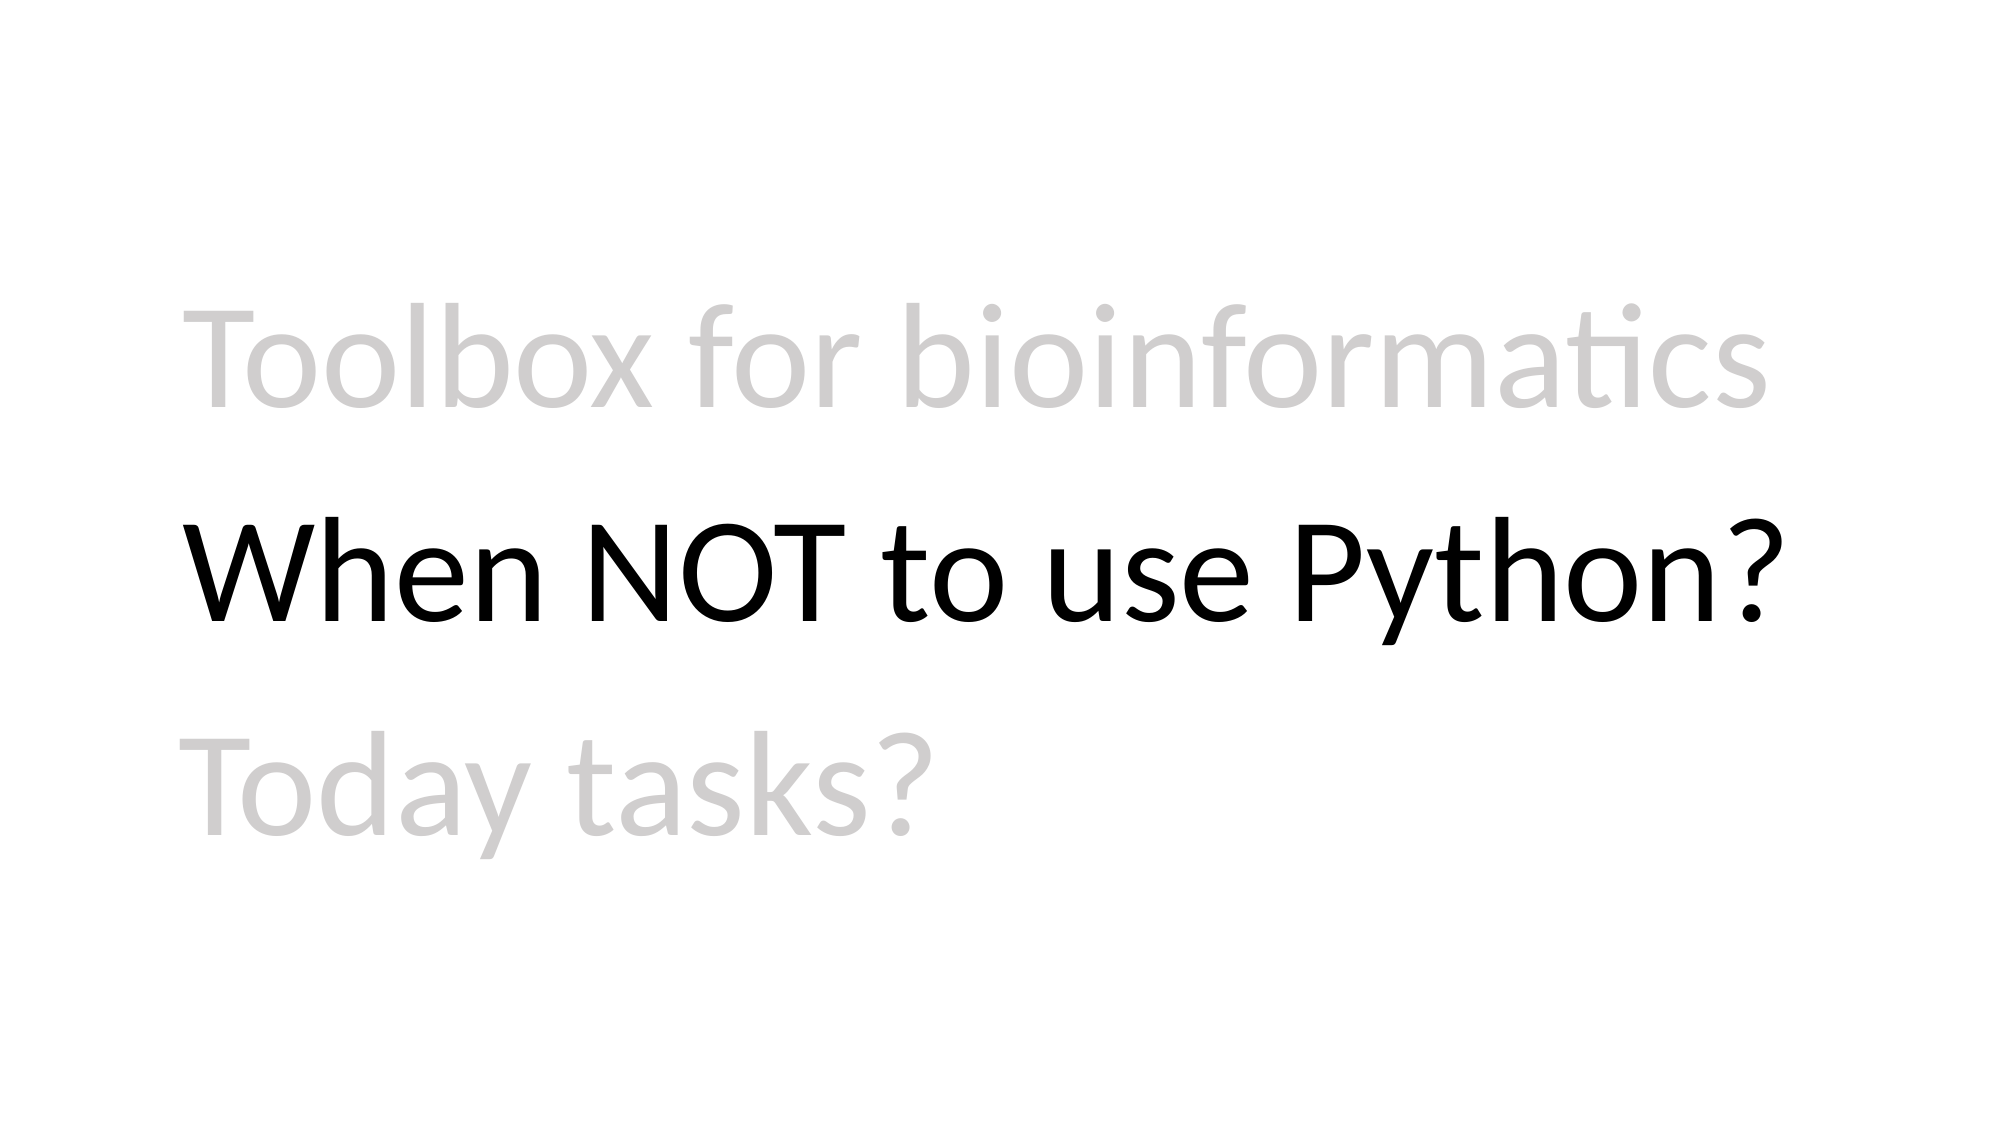

Toolbox for bioinformatics
When NOT to use Python?
Today tasks?